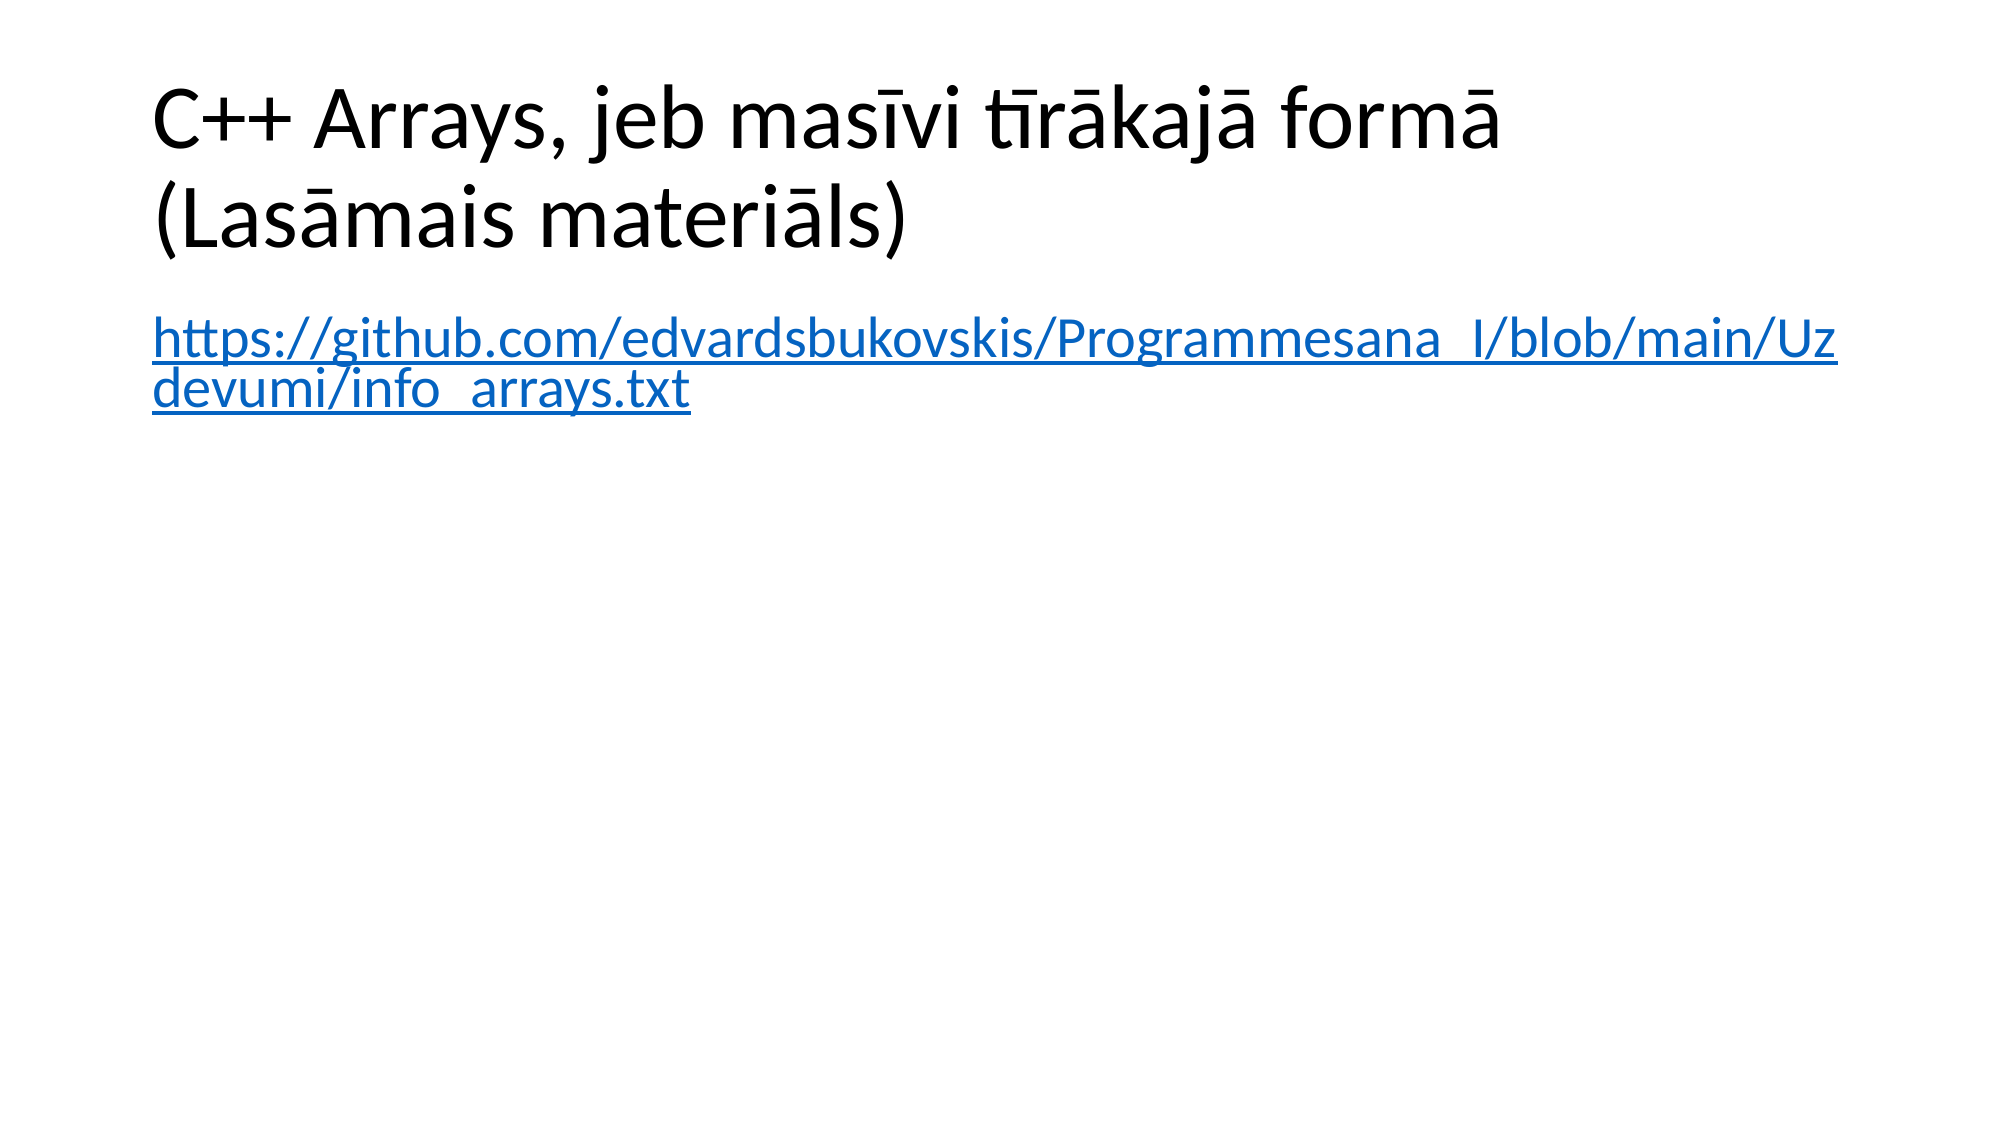

# C++ Arrays, jeb masīvi tīrākajā formā (Lasāmais materiāls)
https://github.com/edvardsbukovskis/Programmesana_I/blob/main/Uzdevumi/info_arrays.txt